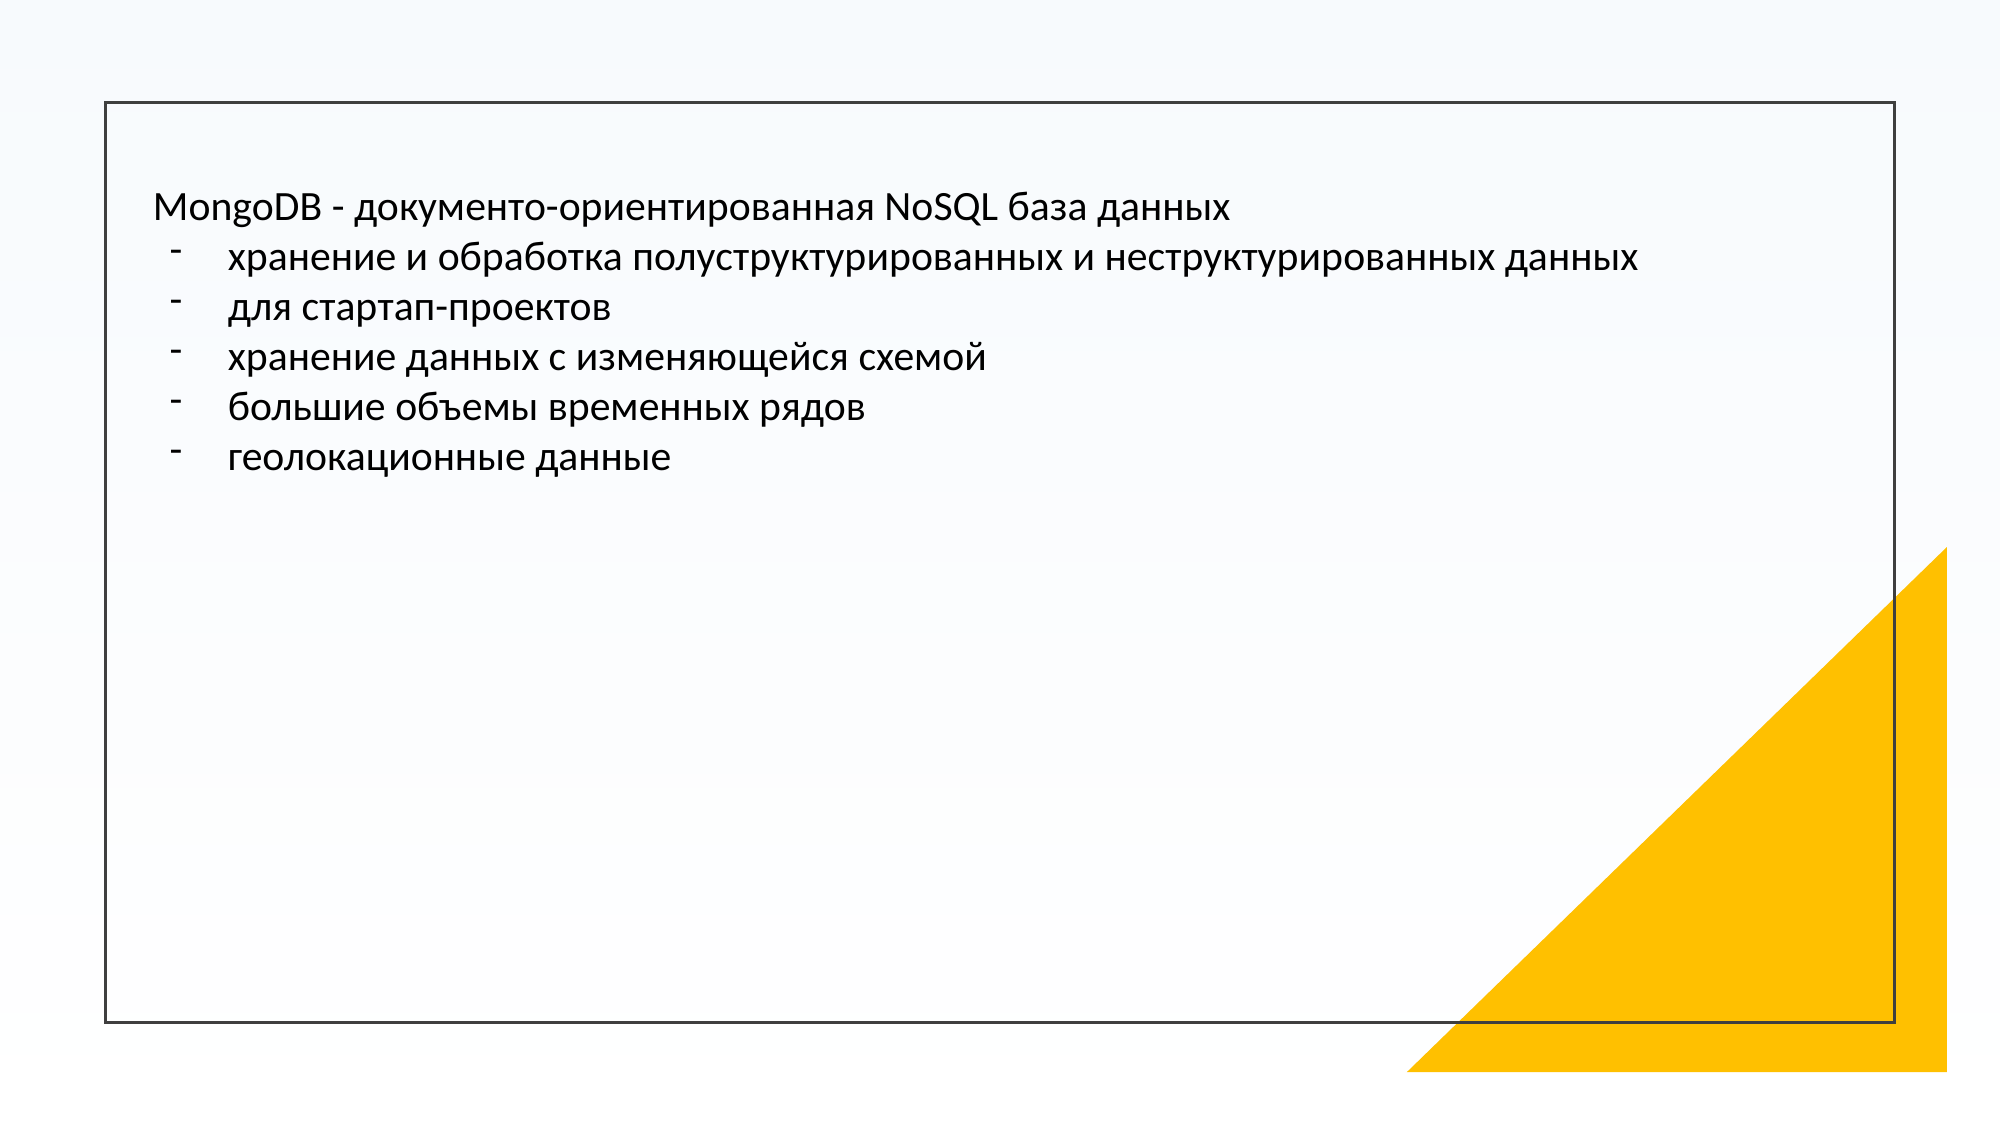

MongoDB - документо-ориентированная NoSQL база данных
хранение и обработка полуструктурированных и неструктурированных данных
для стартап-проектов
хранение данных с изменяющейся схемой
большие объемы временных рядов
геолокационные данные